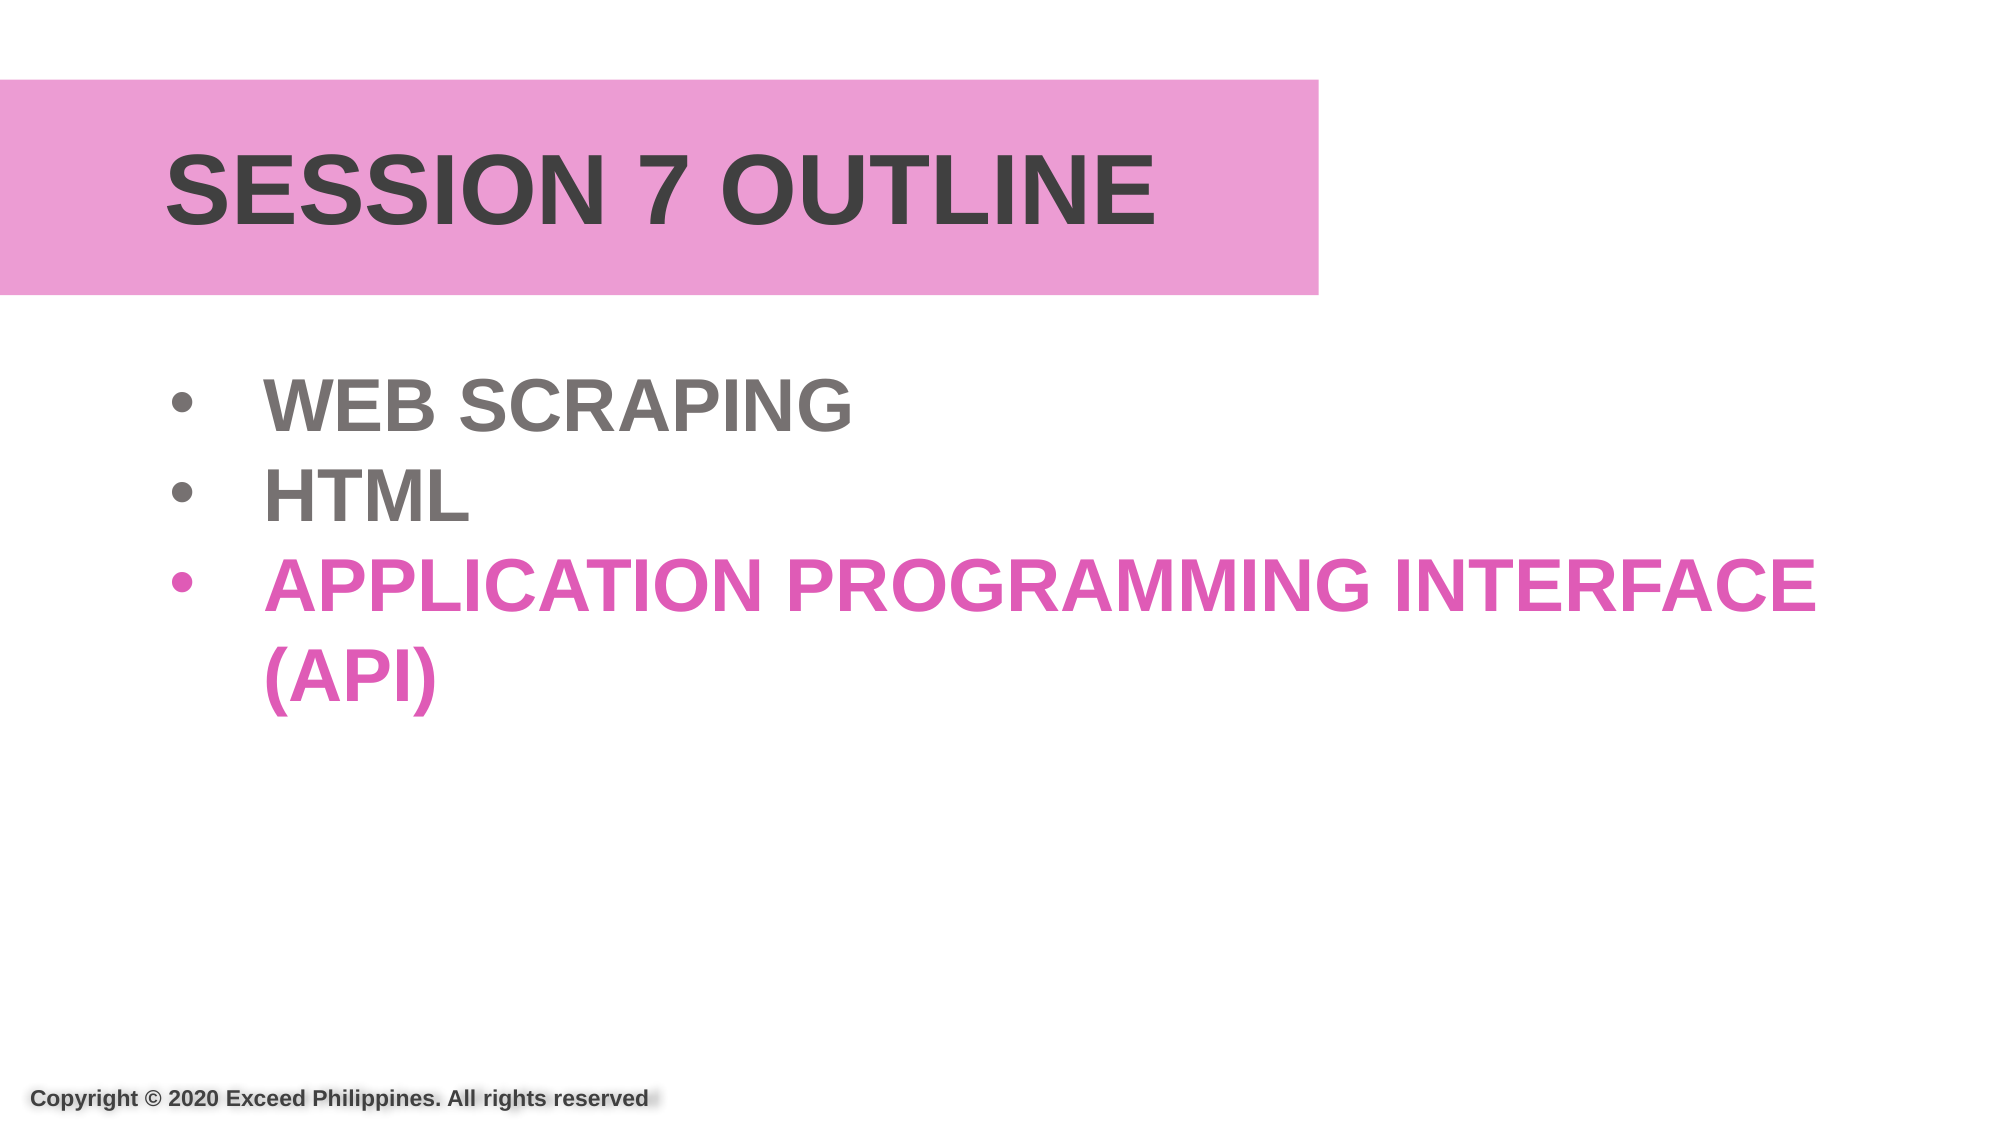

SESSION 7 OUTLINE
WEB SCRAPING
HTML
APPLICATION PROGRAMMING INTERFACE (API)
Copyright © 2020 Exceed Philippines. All rights reserved